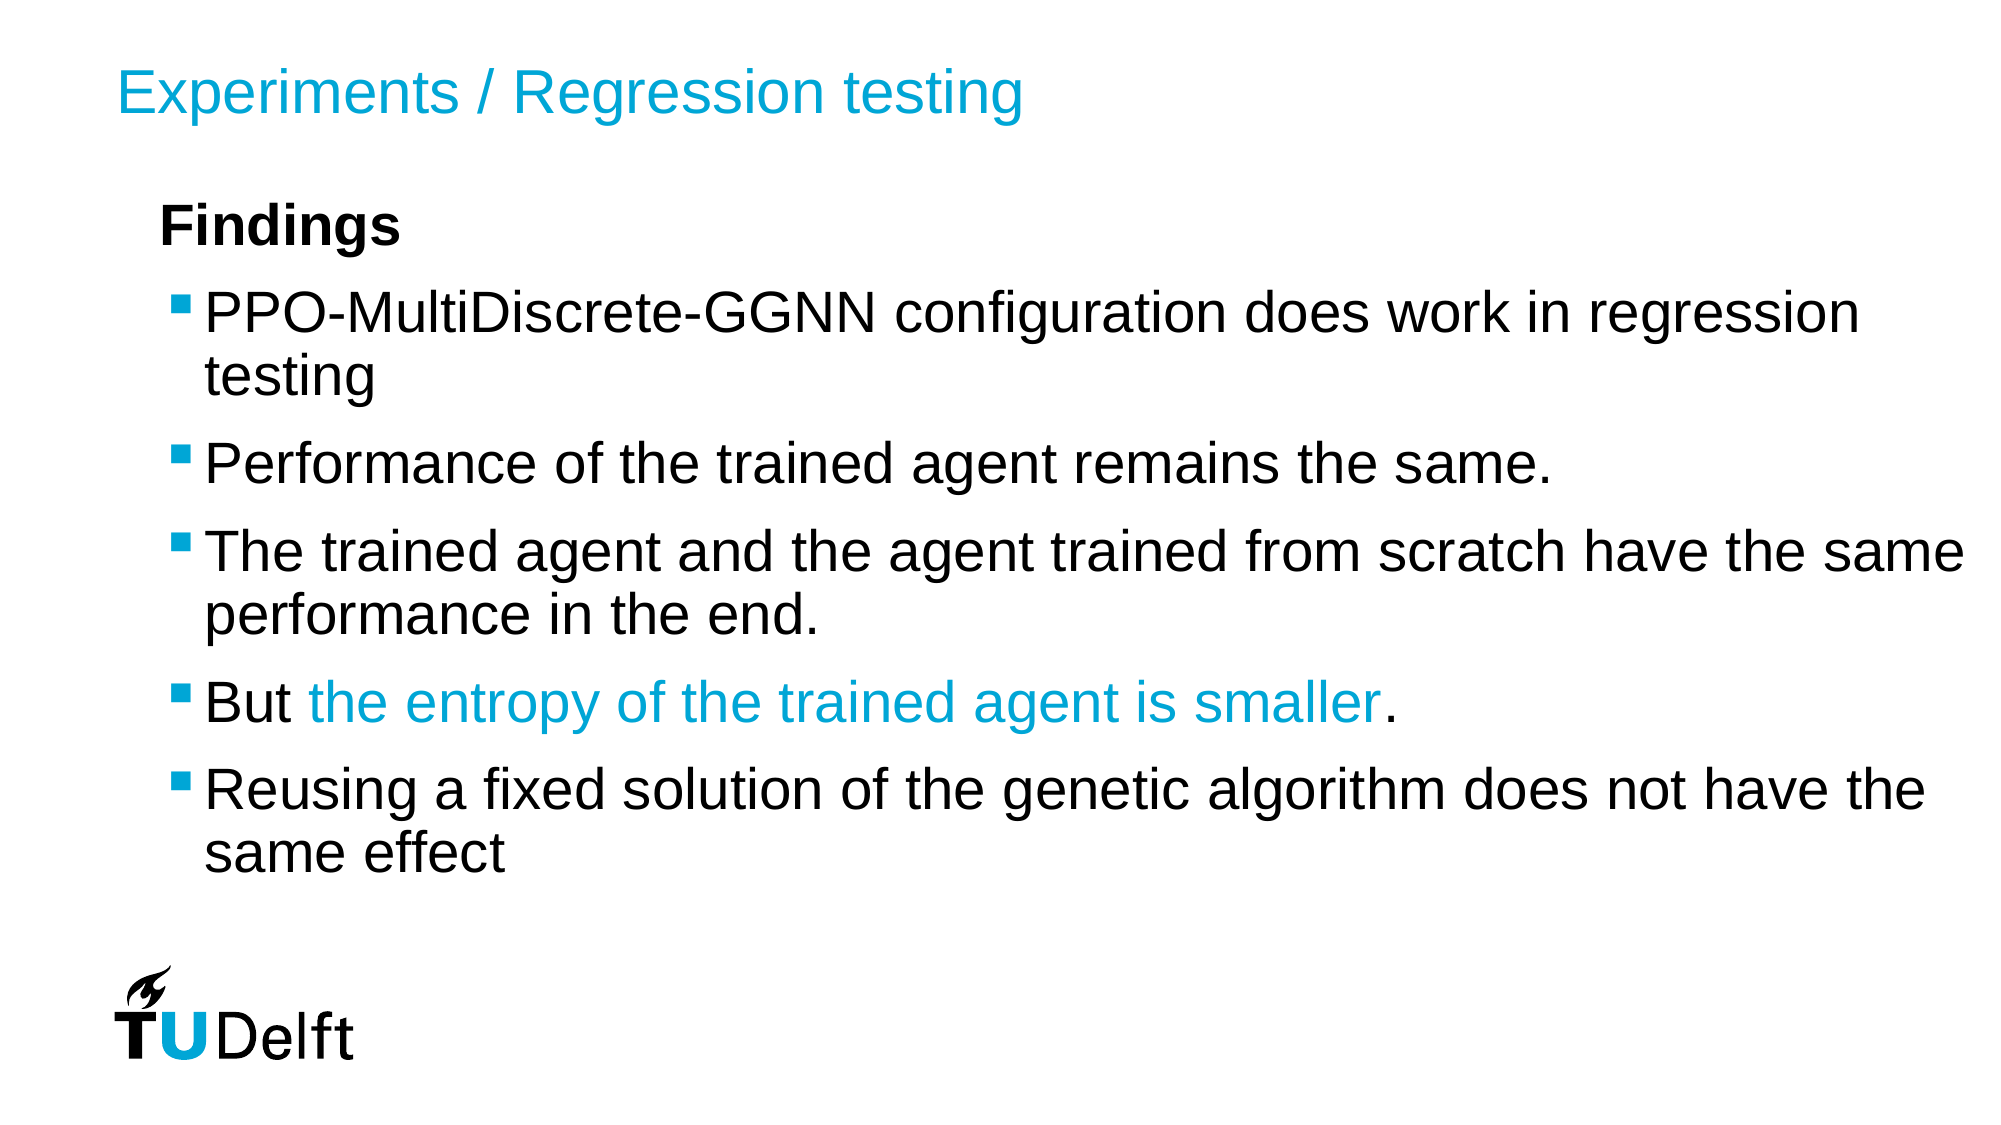

# Experiments / Regression testing
Findings
PPO-MultiDiscrete-GGNN configuration does work in regression testing
Performance of the trained agent remains the same.
The trained agent and the agent trained from scratch have the same performance in the end.
But the entropy of the trained agent is smaller.
Reusing a fixed solution of the genetic algorithm does not have the same effect